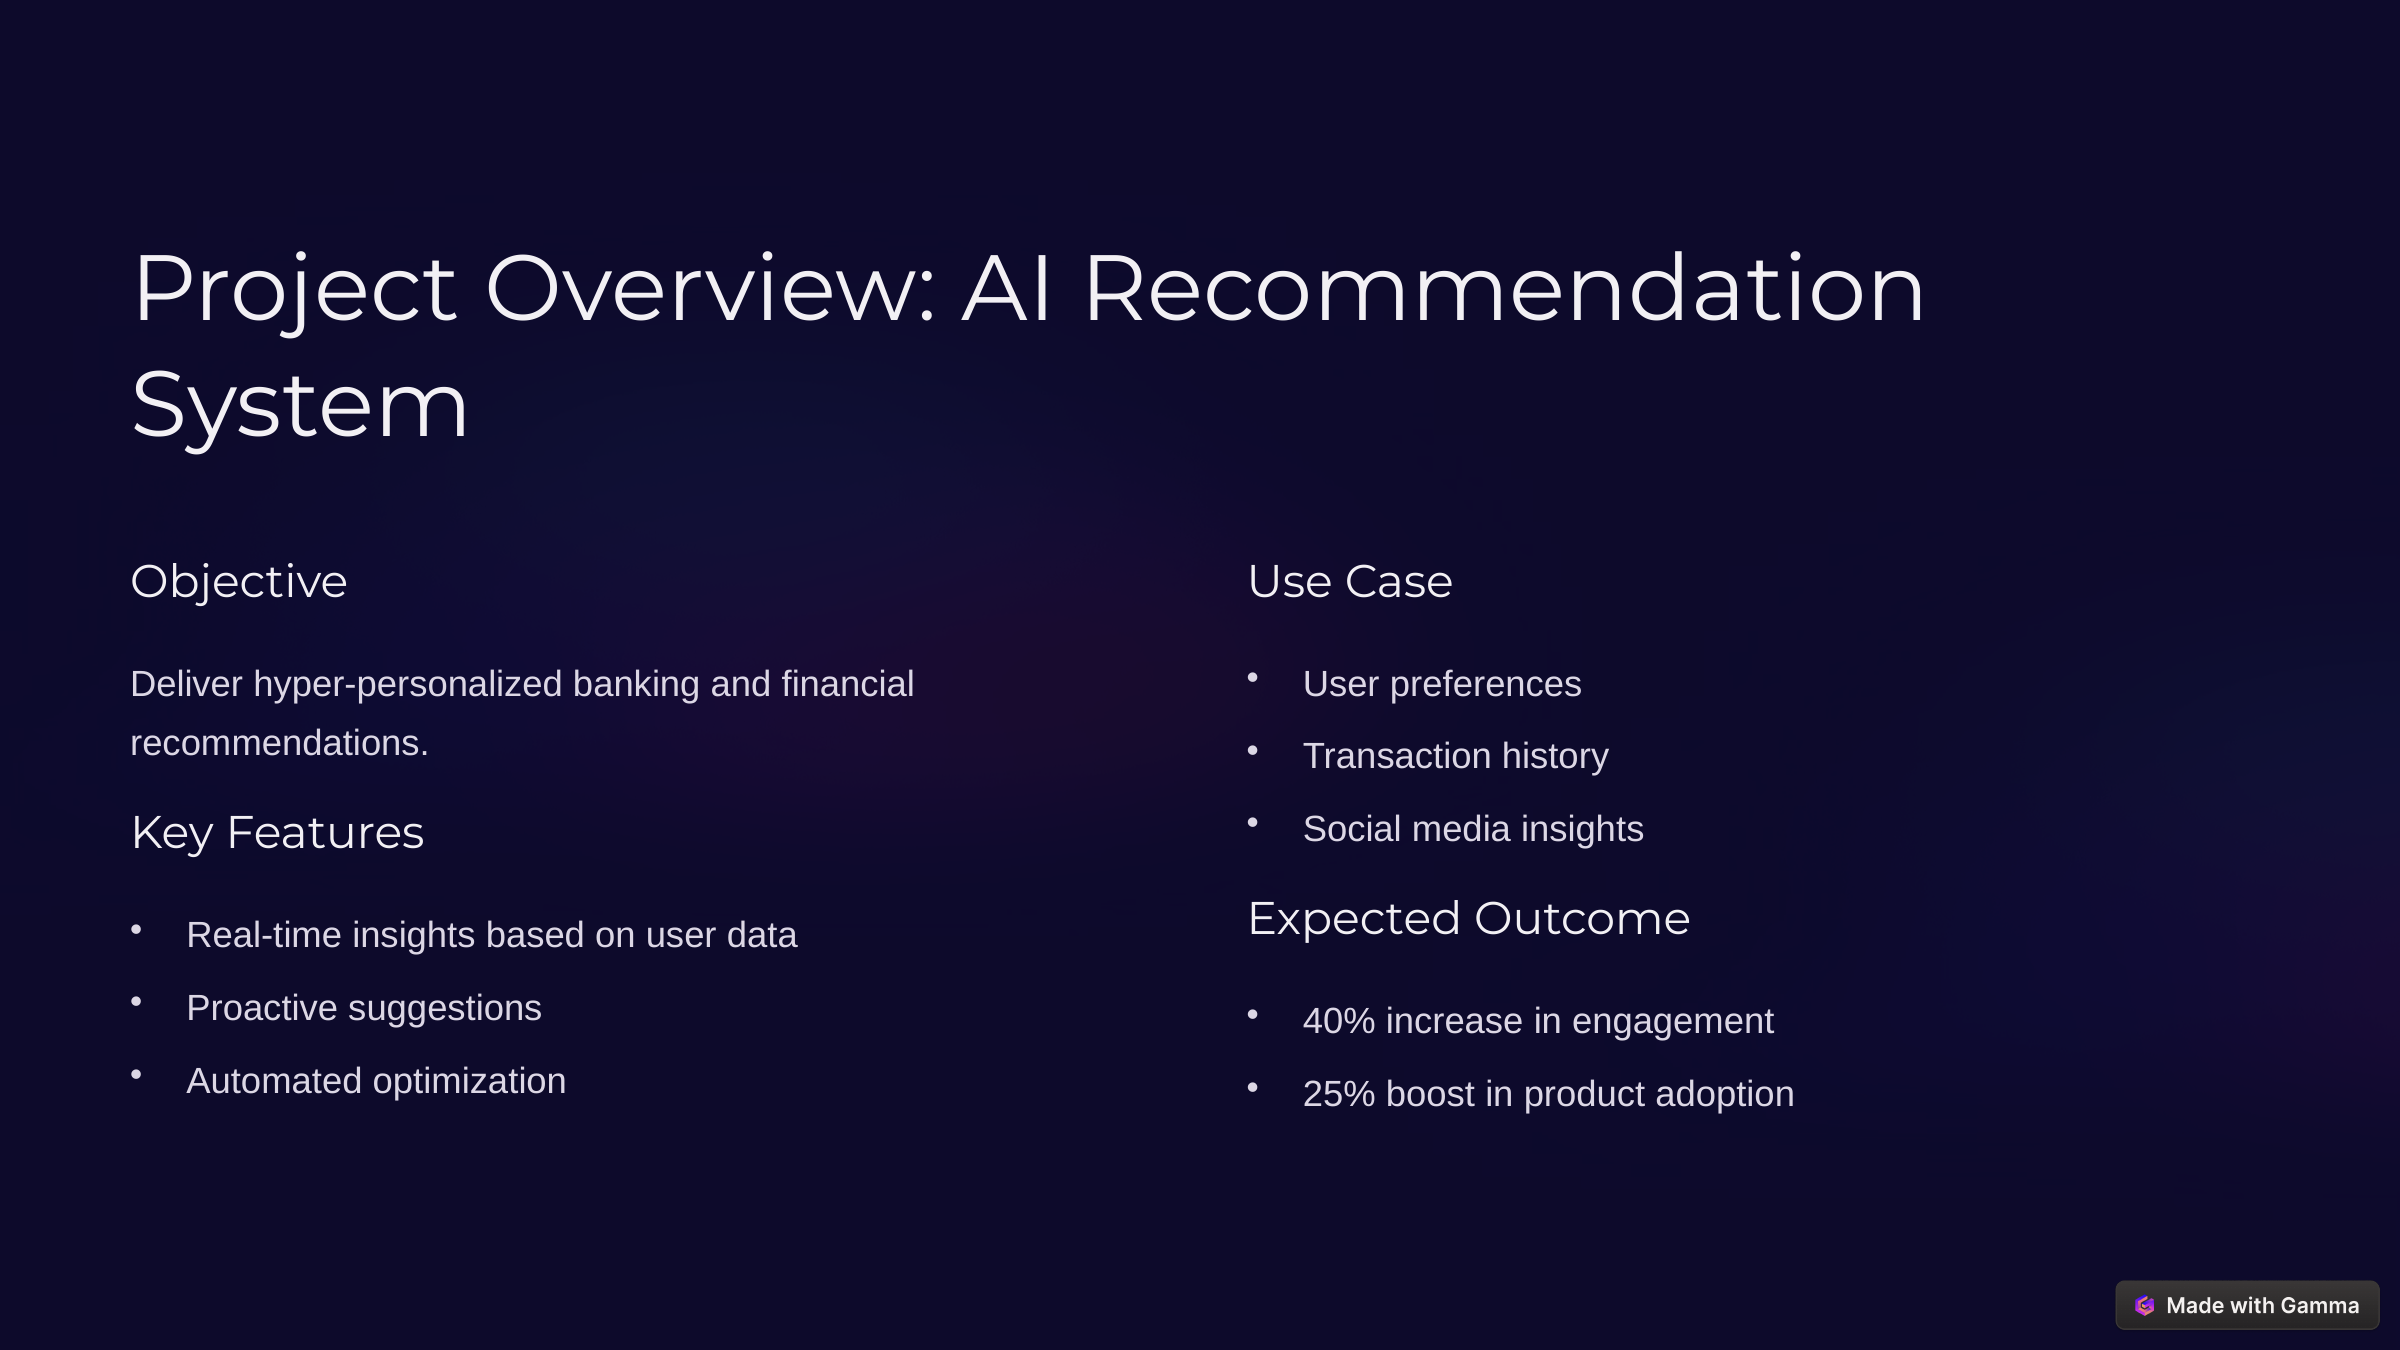

Project Overview: AI Recommendation System
Objective
Use Case
Deliver hyper-personalized banking and financial recommendations.
User preferences
Transaction history
Social media insights
Key Features
Expected Outcome
Real-time insights based on user data
Proactive suggestions
40% increase in engagement
Automated optimization
25% boost in product adoption